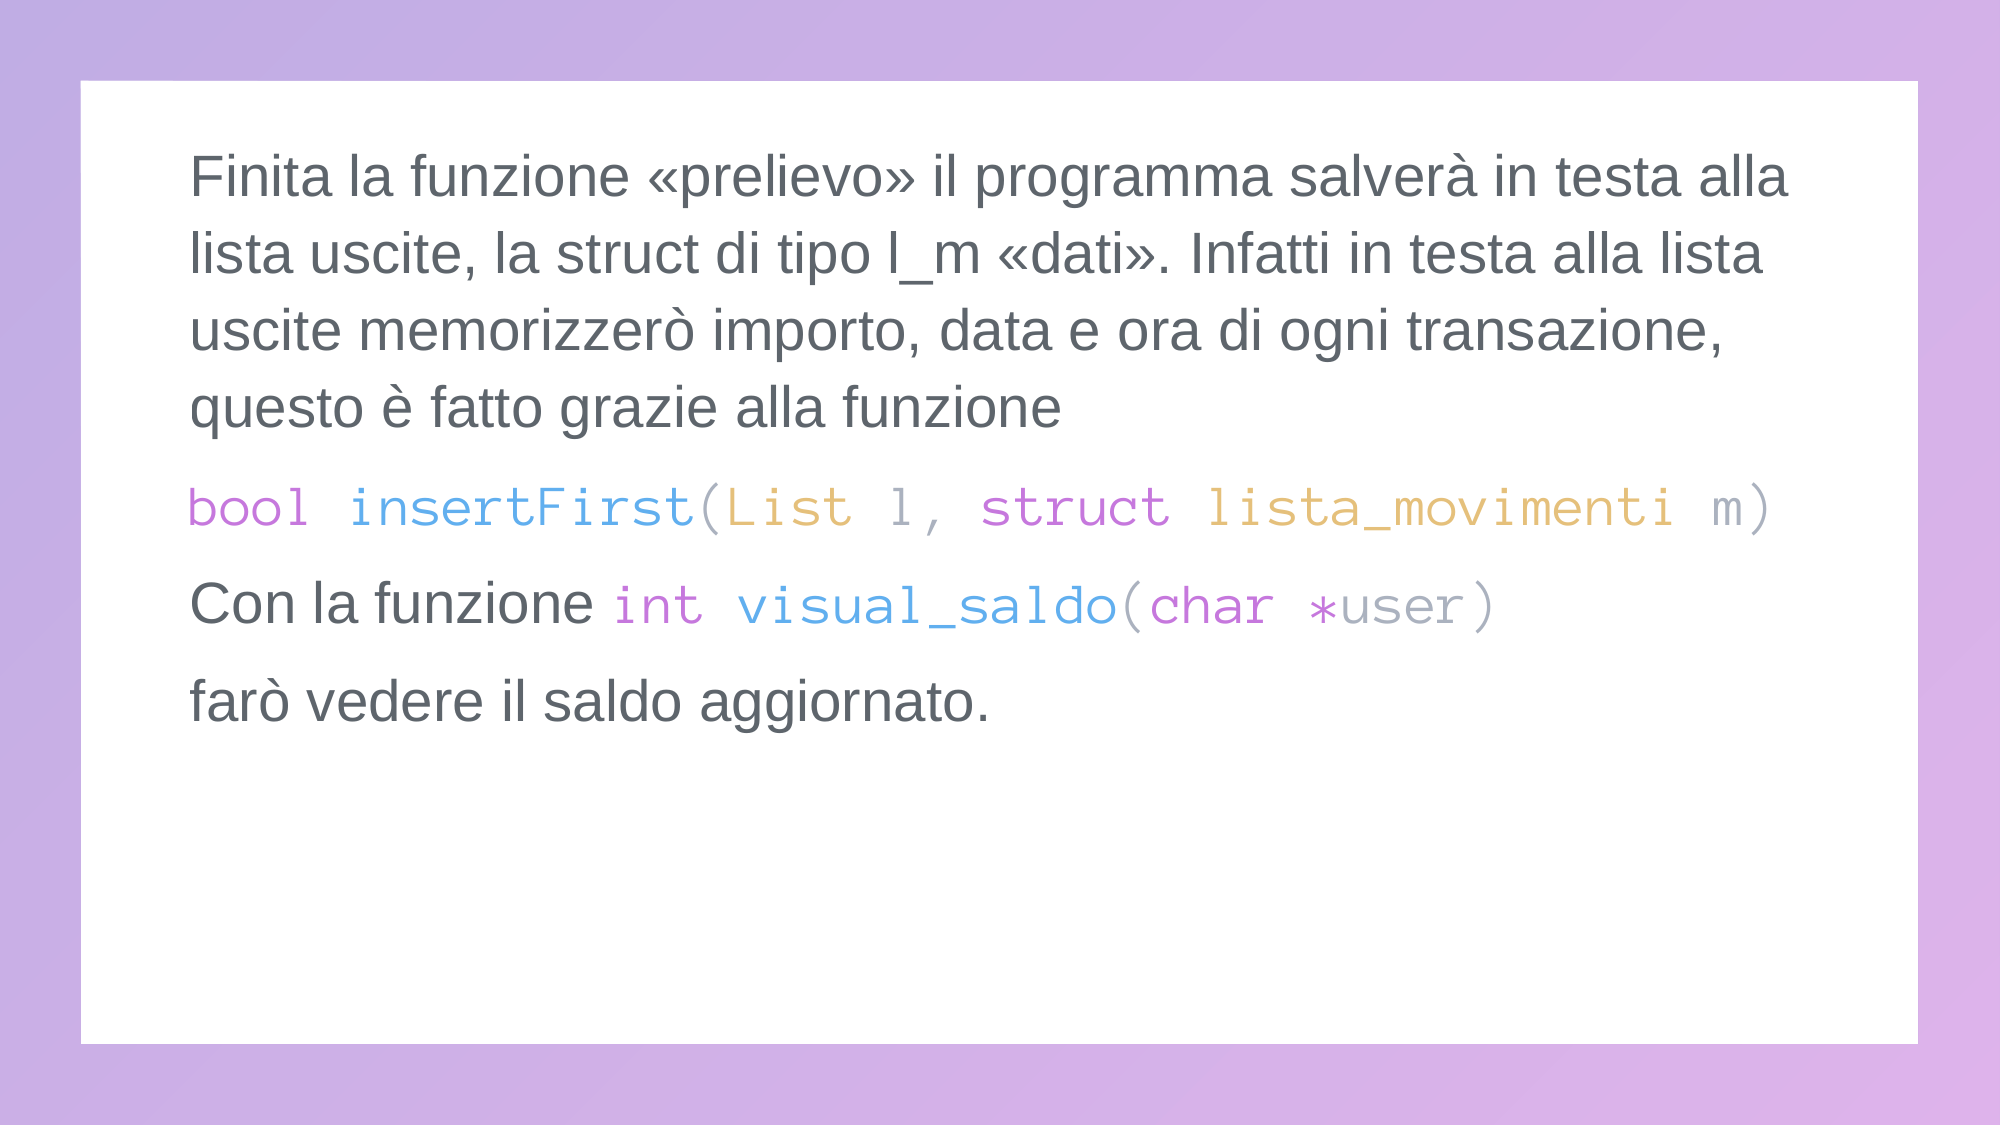

Finita la funzione «prelievo» il programma salverà in testa alla lista uscite, la struct di tipo l_m «dati». Infatti in testa alla lista uscite memorizzerò importo, data e ora di ogni transazione, questo è fatto grazie alla funzione
bool insertFirst(List l, struct lista_movimenti m)
Con la funzione int visual_saldo(char *user)
farò vedere il saldo aggiornato.